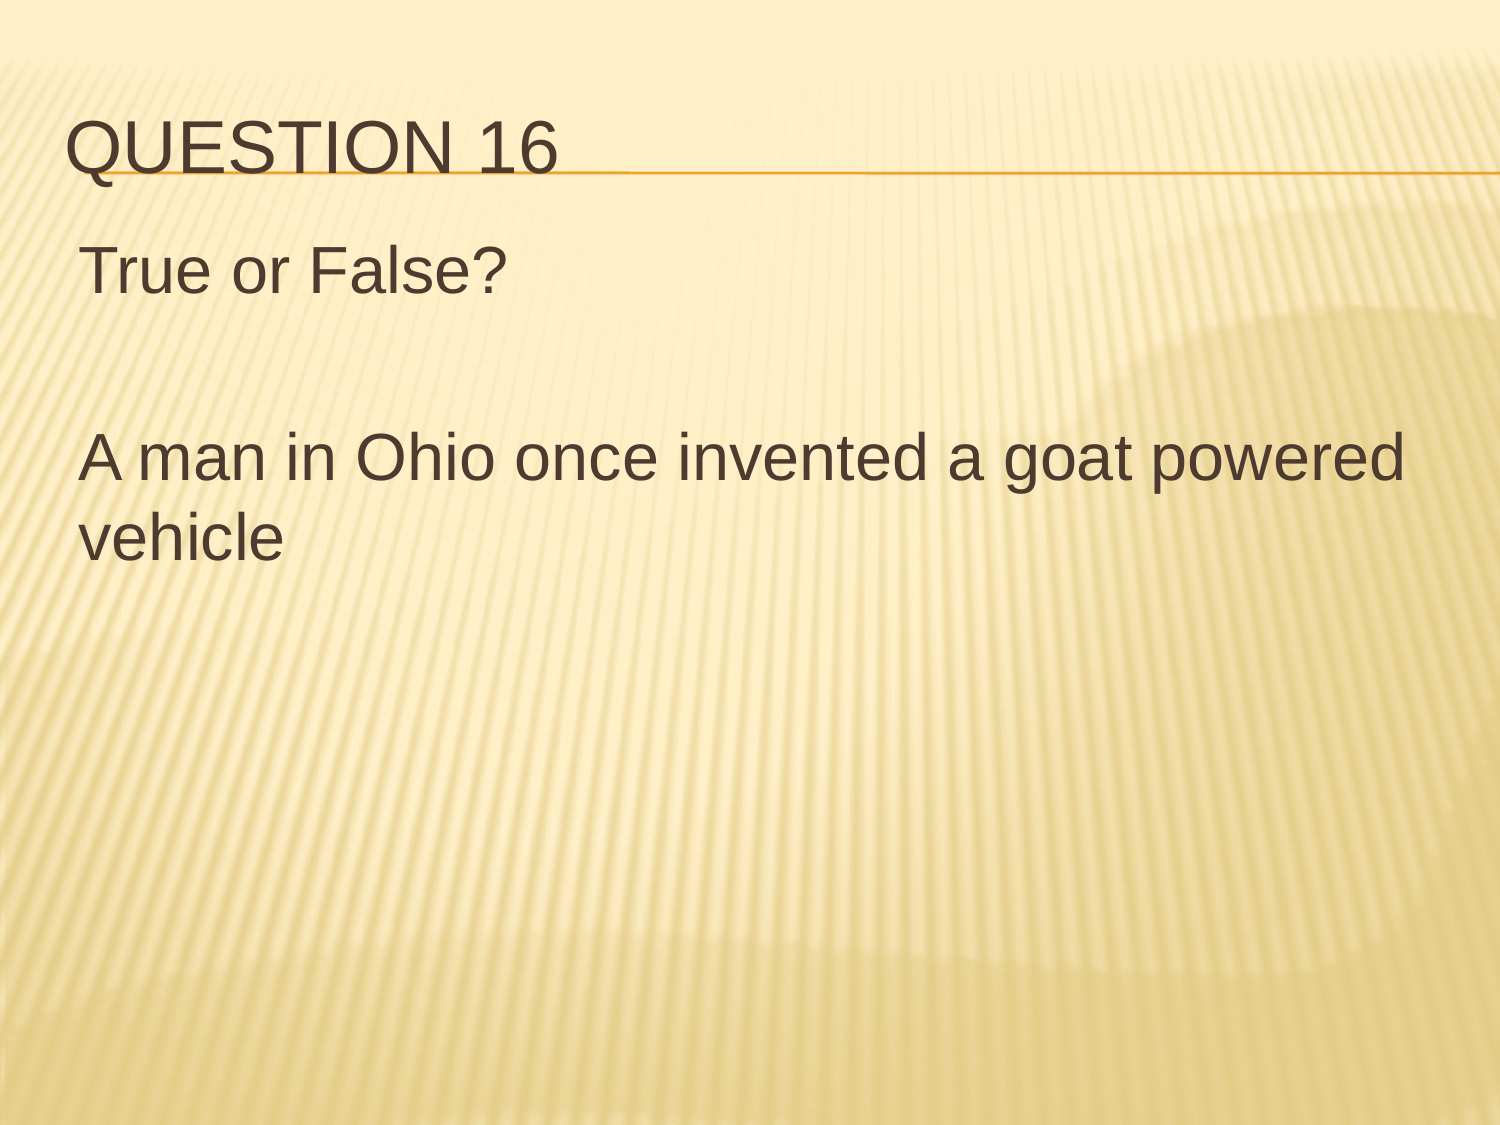

# Question 16
True or False?

A man in Ohio once invented a goat powered vehicle